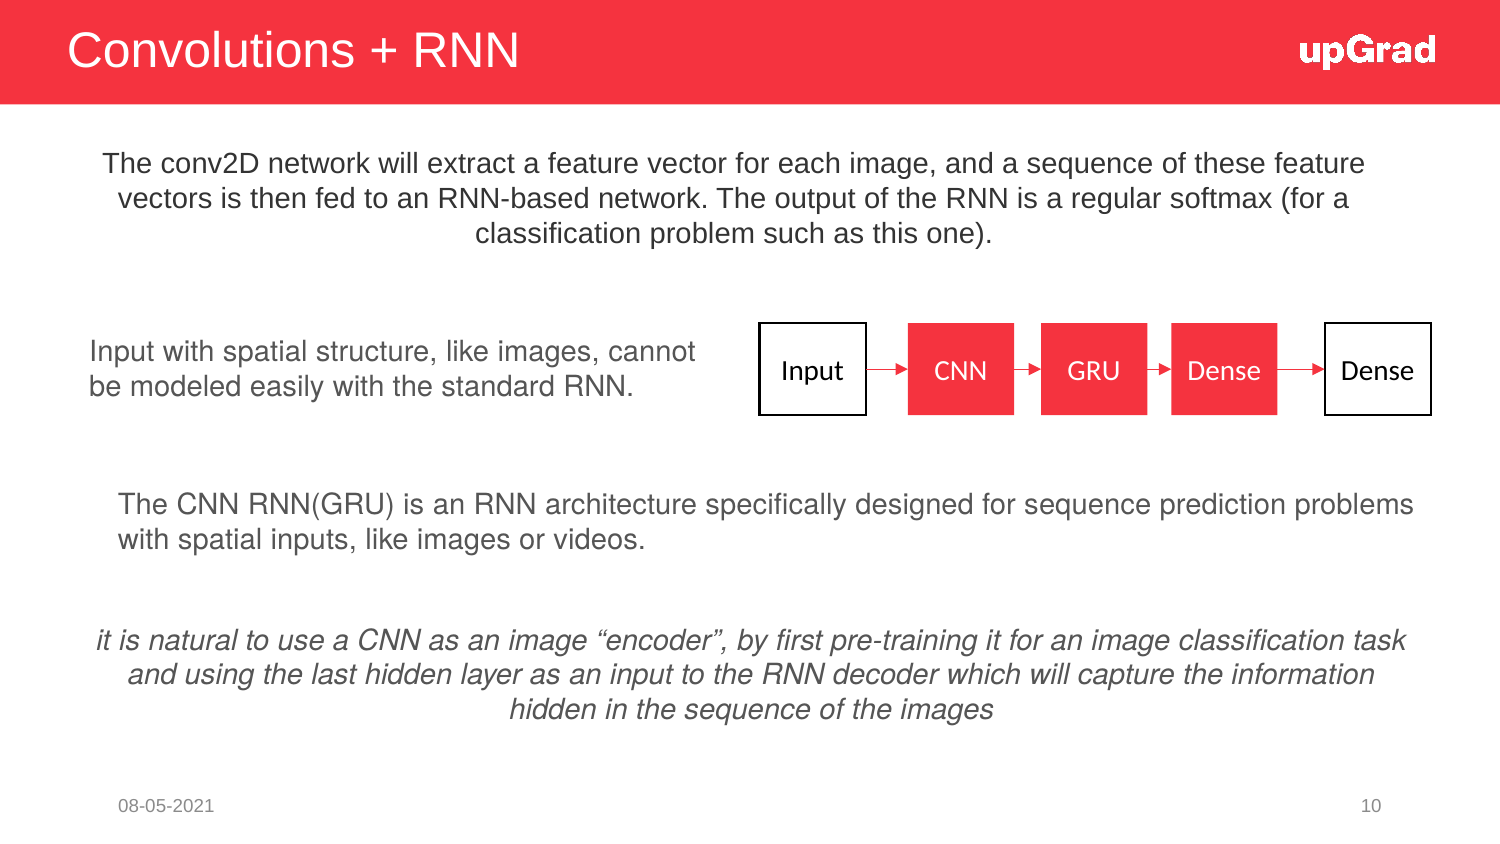

# Convolutions + RNN
The conv2D network will extract a feature vector for each image, and a sequence of these feature vectors is then fed to an RNN-based network. The output of the RNN is a regular softmax (for a classification problem such as this one).
CNN
GRU
Dense
Dense
Input
Input with spatial structure, like images, cannot be modeled easily with the standard RNN.
The CNN RNN(GRU) is an RNN architecture specifically designed for sequence prediction problems with spatial inputs, like images or videos.
it is natural to use a CNN as an image “encoder”, by first pre-training it for an image classification task and using the last hidden layer as an input to the RNN decoder which will capture the information hidden in the sequence of the images
08-05-2021
10